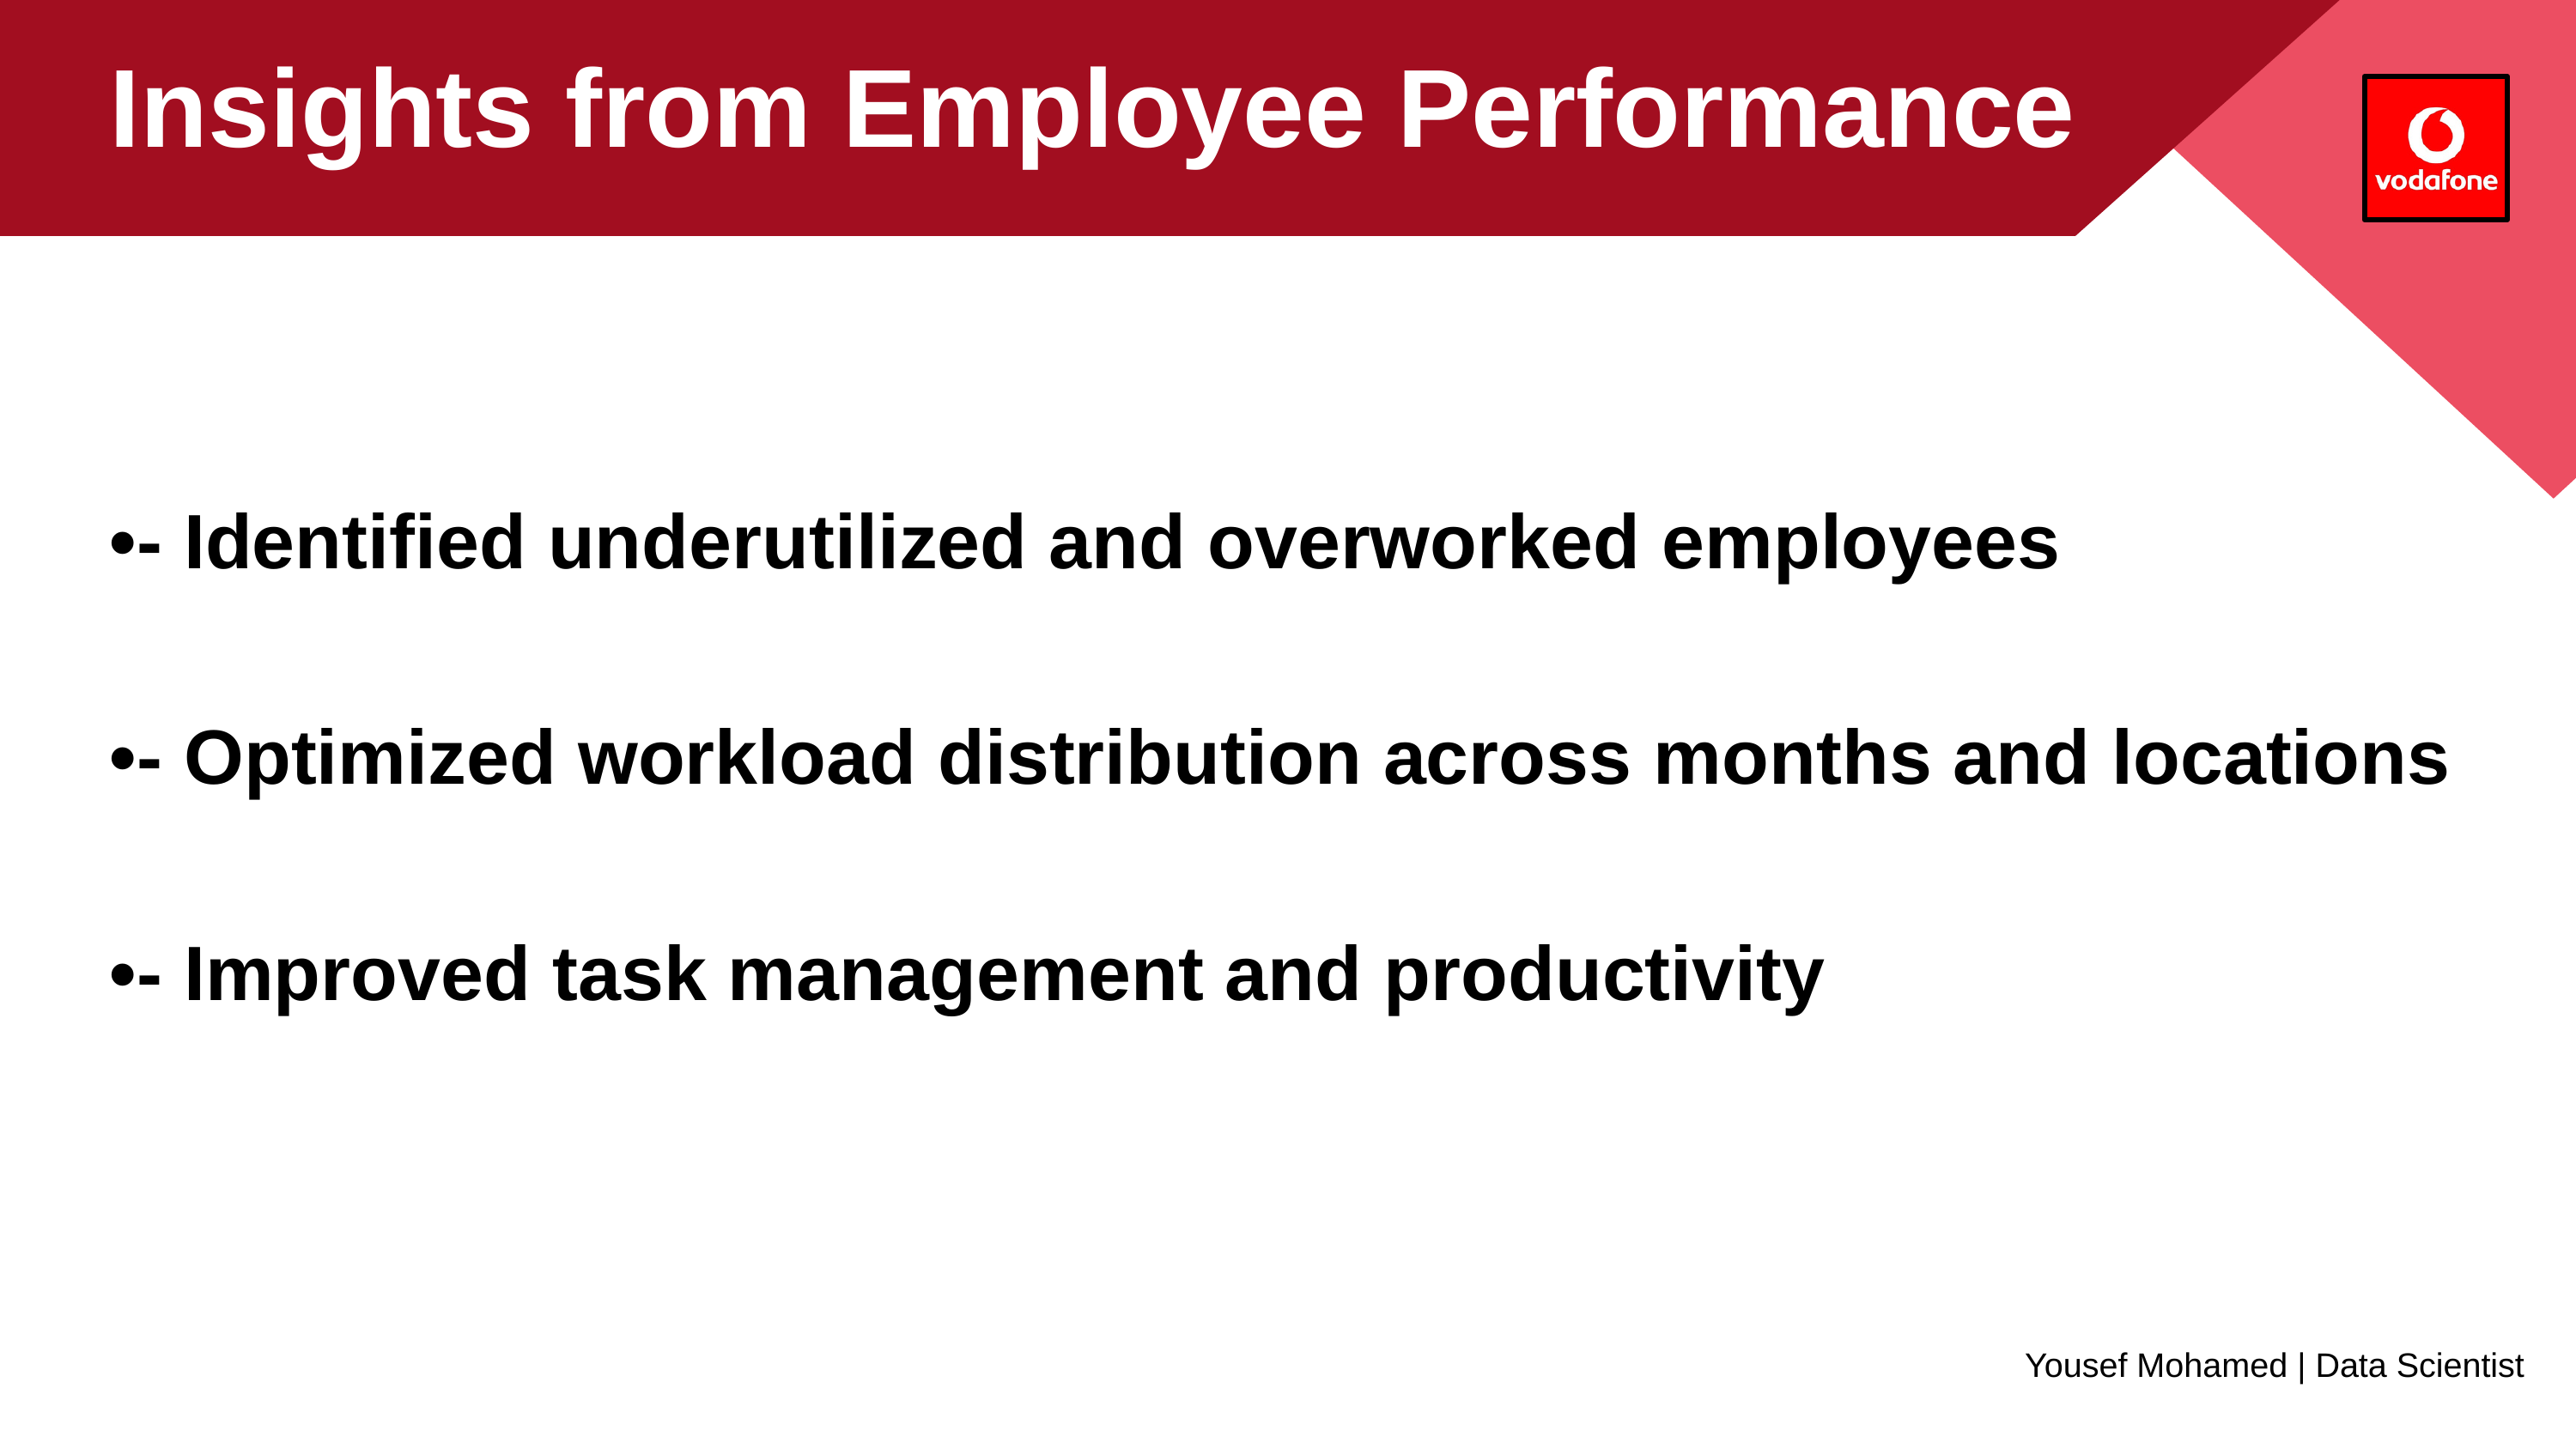

Insights from Employee Performance

•- Identified underutilized and overworked employees

•- Optimized workload distribution across months and locations

•- Improved task management and productivity
Yousef Mohamed | Data Scientist